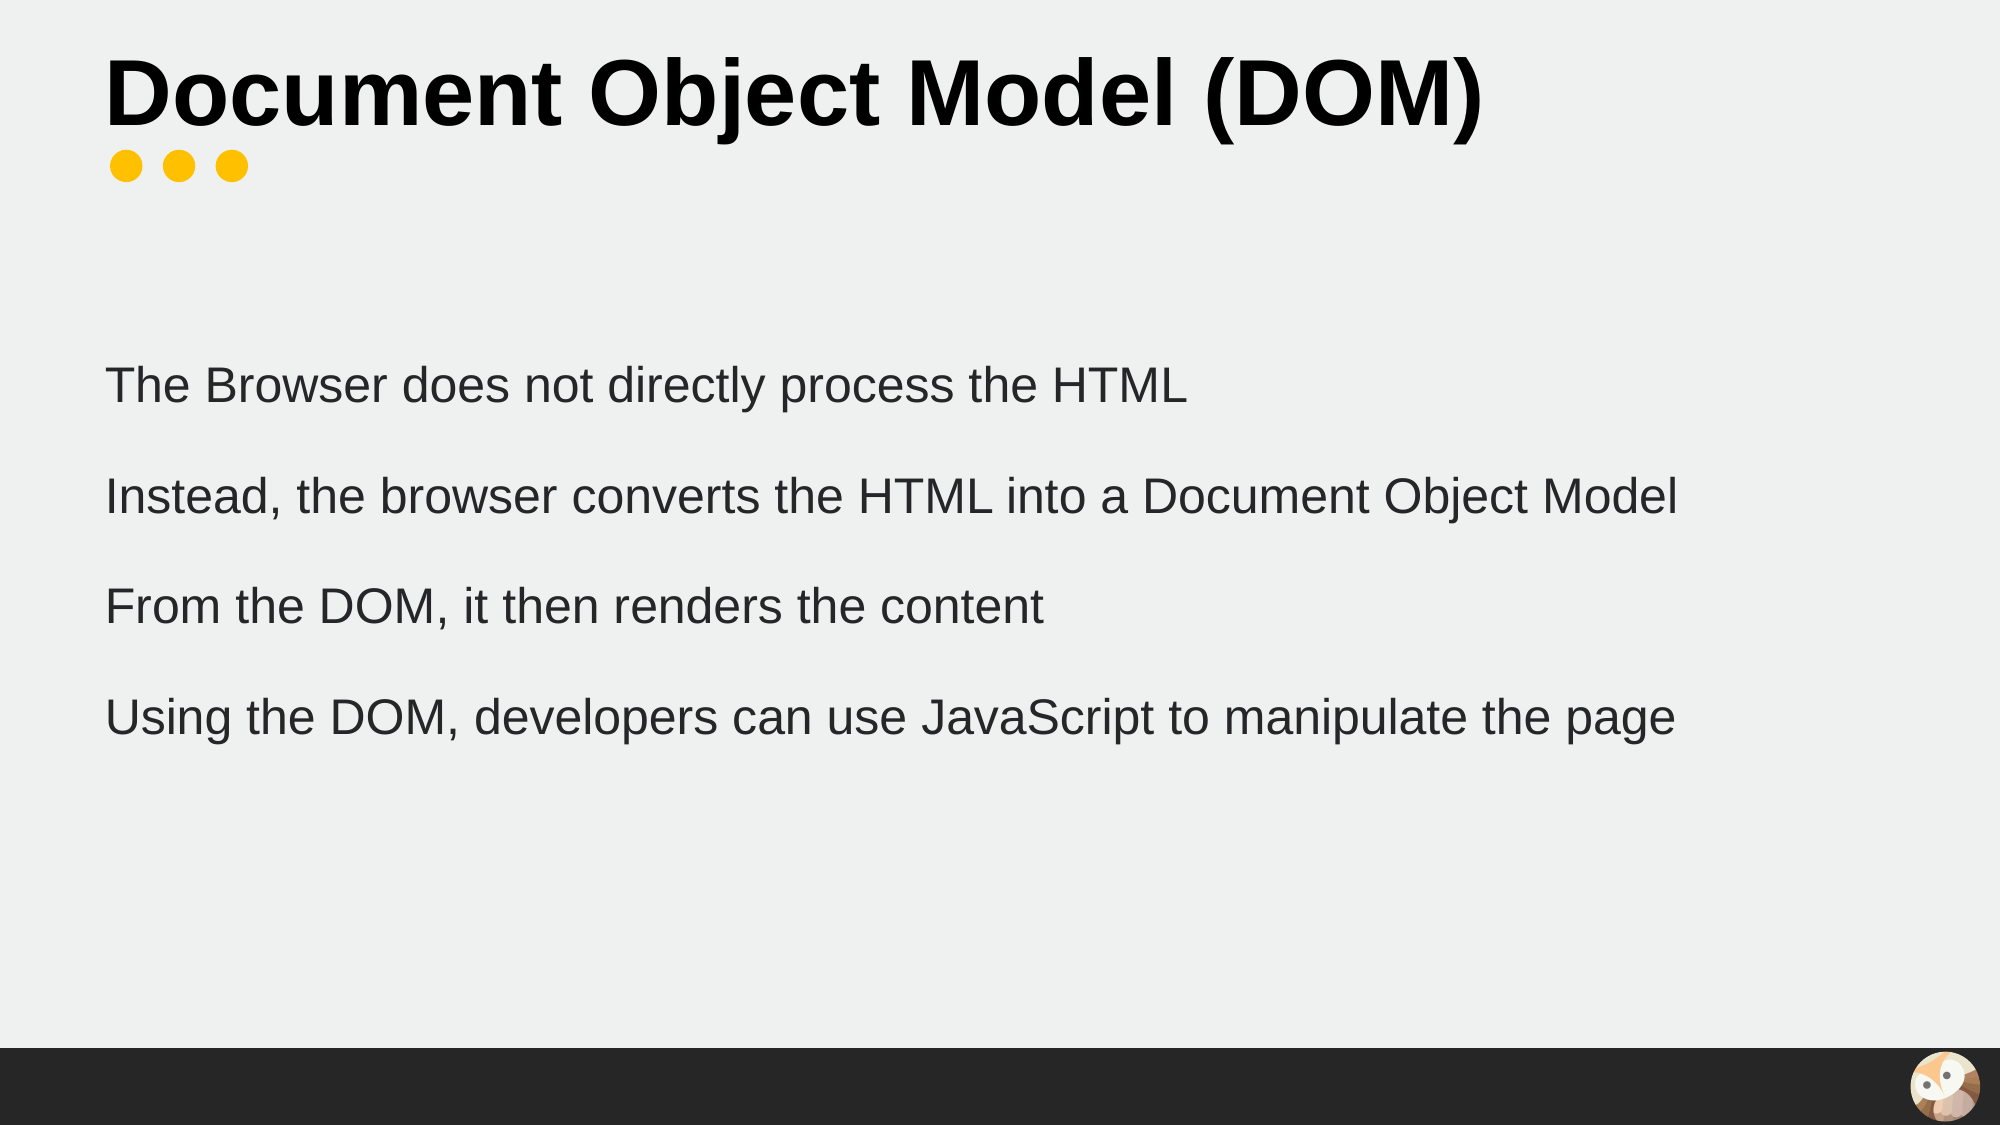

# Document Object Model (DOM)
The Browser does not directly process the HTML
Instead, the browser converts the HTML into a Document Object Model
From the DOM, it then renders the content
Using the DOM, developers can use JavaScript to manipulate the page